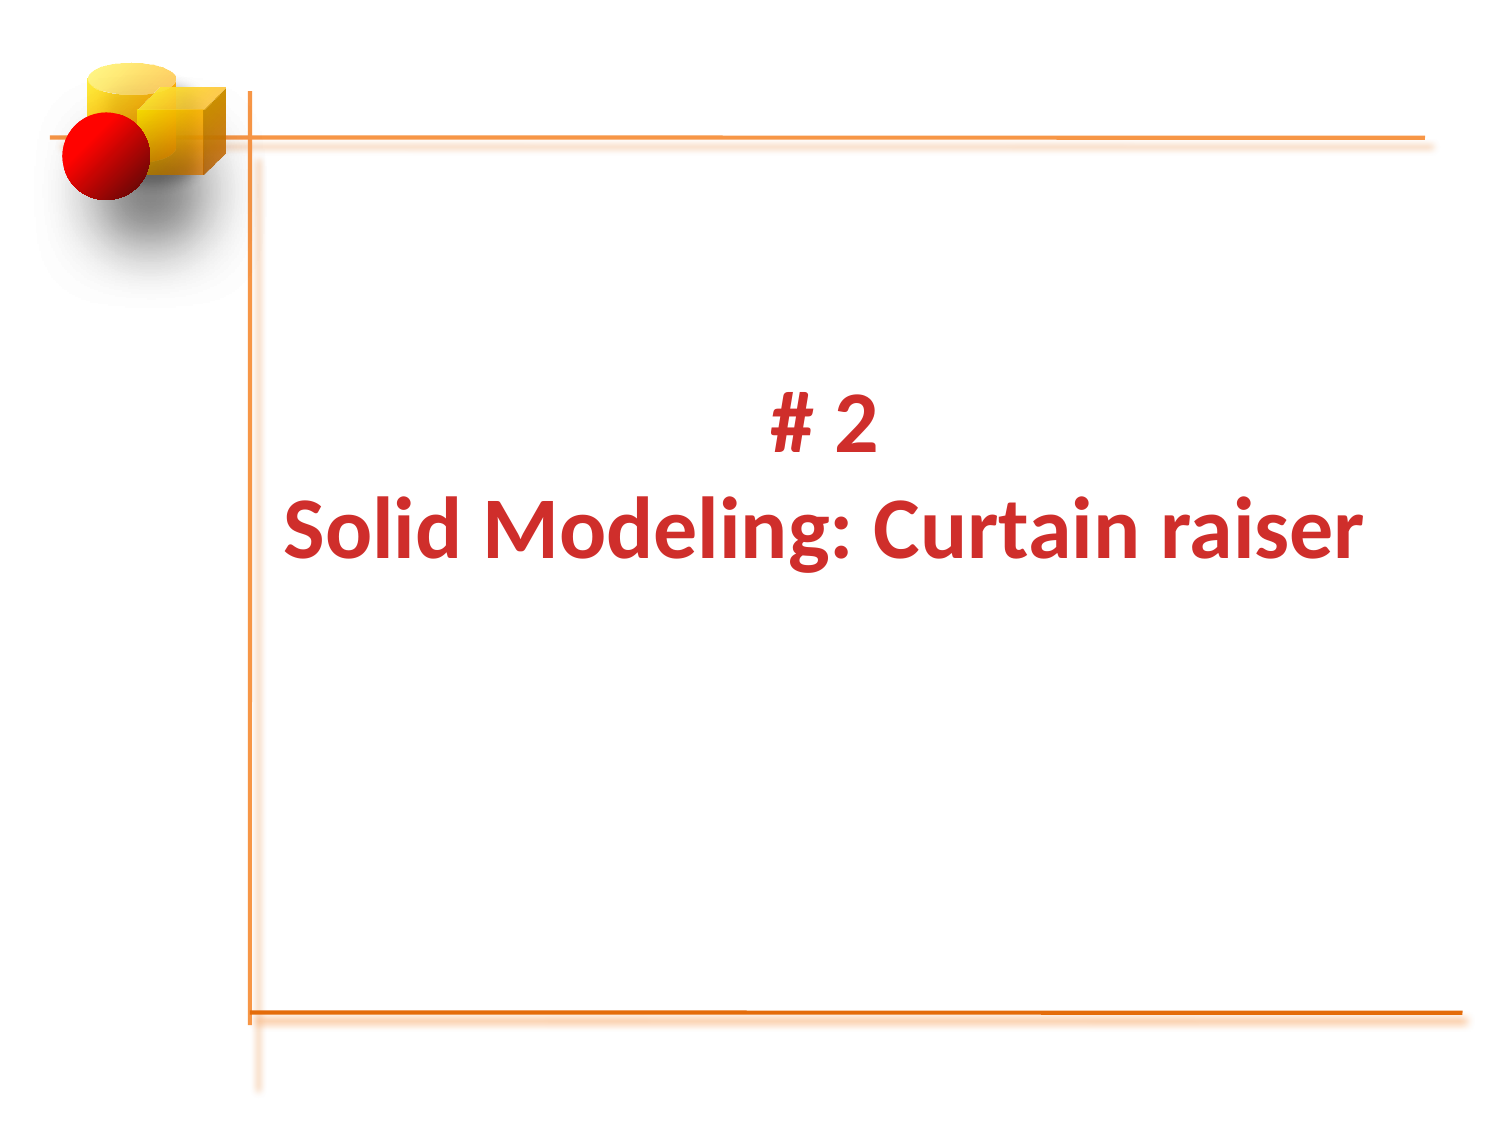

# # 2 Solid Modeling: Curtain raiser